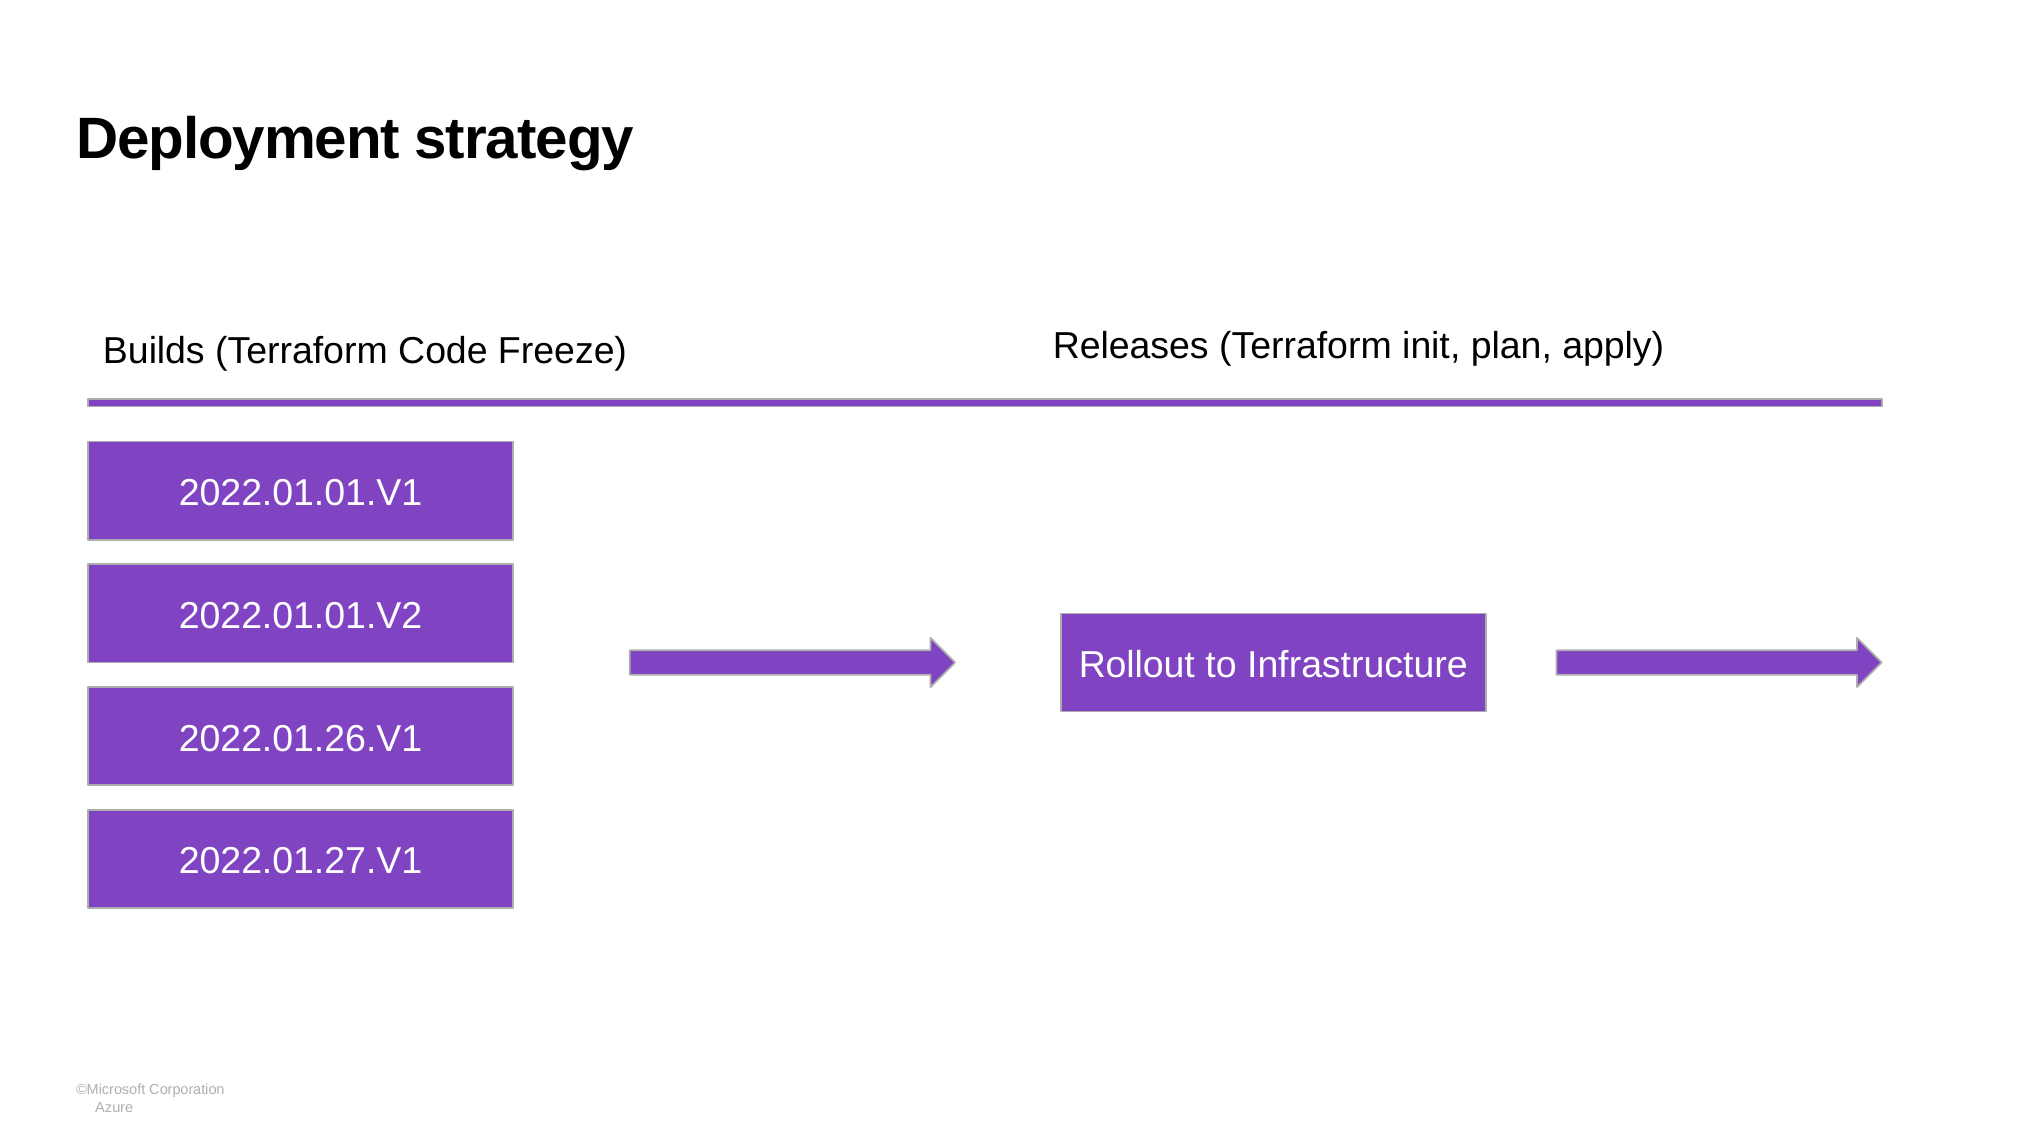

# Deployment strategy
Releases (Terraform init, plan, apply)
Builds (Terraform Code Freeze)

2022.01.01.V1
2022.01.01.V2
Rollout to Infrastructure

2022.01.26.V1
2022.01.27.V1